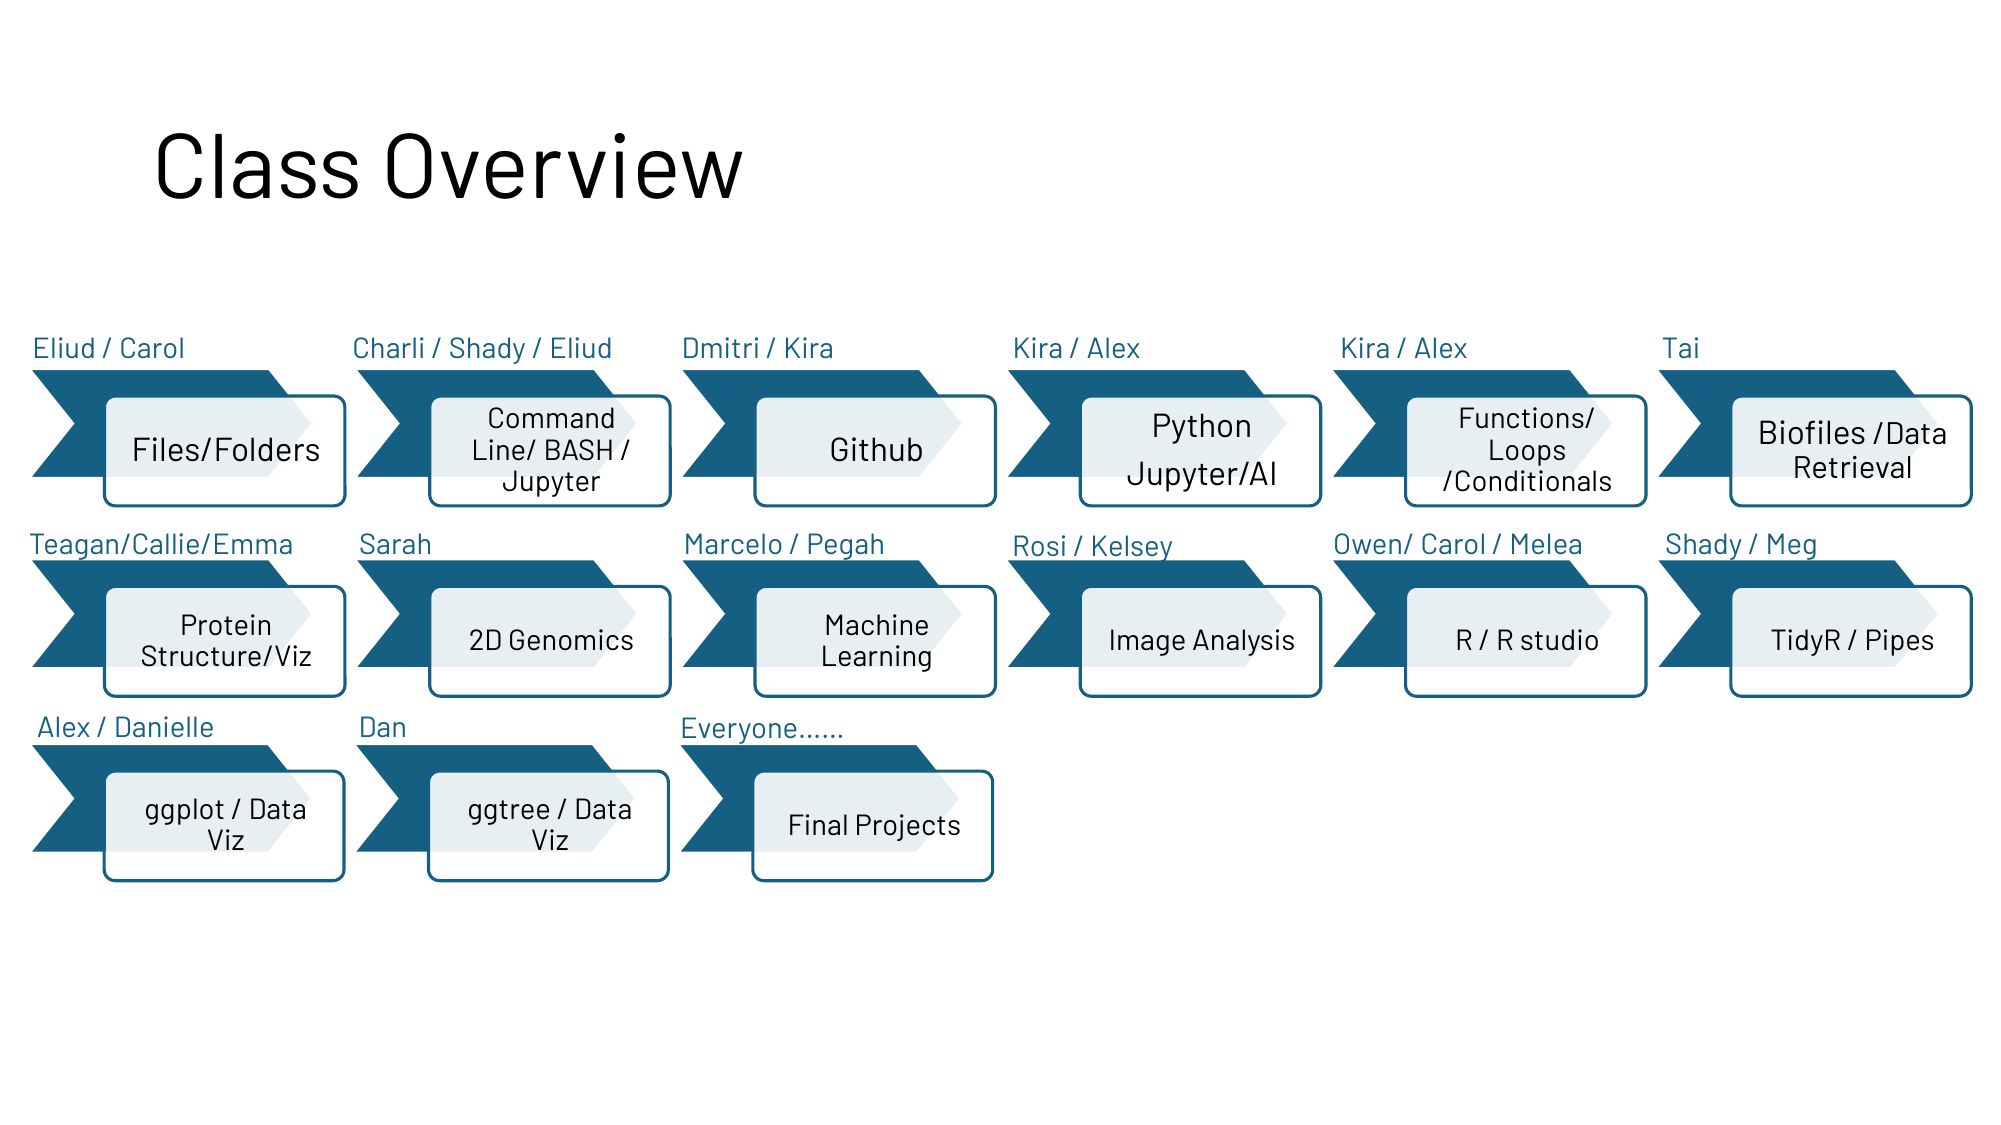

# Class Overview
Files/Folders
Command Line/ BASH / Jupyter
Github
Python
Jupyter/AI
Functions/ Loops /Conditionals
Biofiles /Data Retrieval
Kira / Alex
Kira / Alex
Tai
Dmitri / Kira
Eliud / Carol
Charli / Shady / Eliud
Protein Structure/Viz
2D Genomics
Machine Learning
Image Analysis
R / R studio
TidyR / Pipes
Sarah
Marcelo / Pegah
Owen/ Carol / Melea
Shady / Meg
Teagan/Callie/Emma
Rosi / Kelsey
ggplot / Data Viz
ggtree / Data Viz
Final Projects
Alex / Danielle
Dan
Everyone……